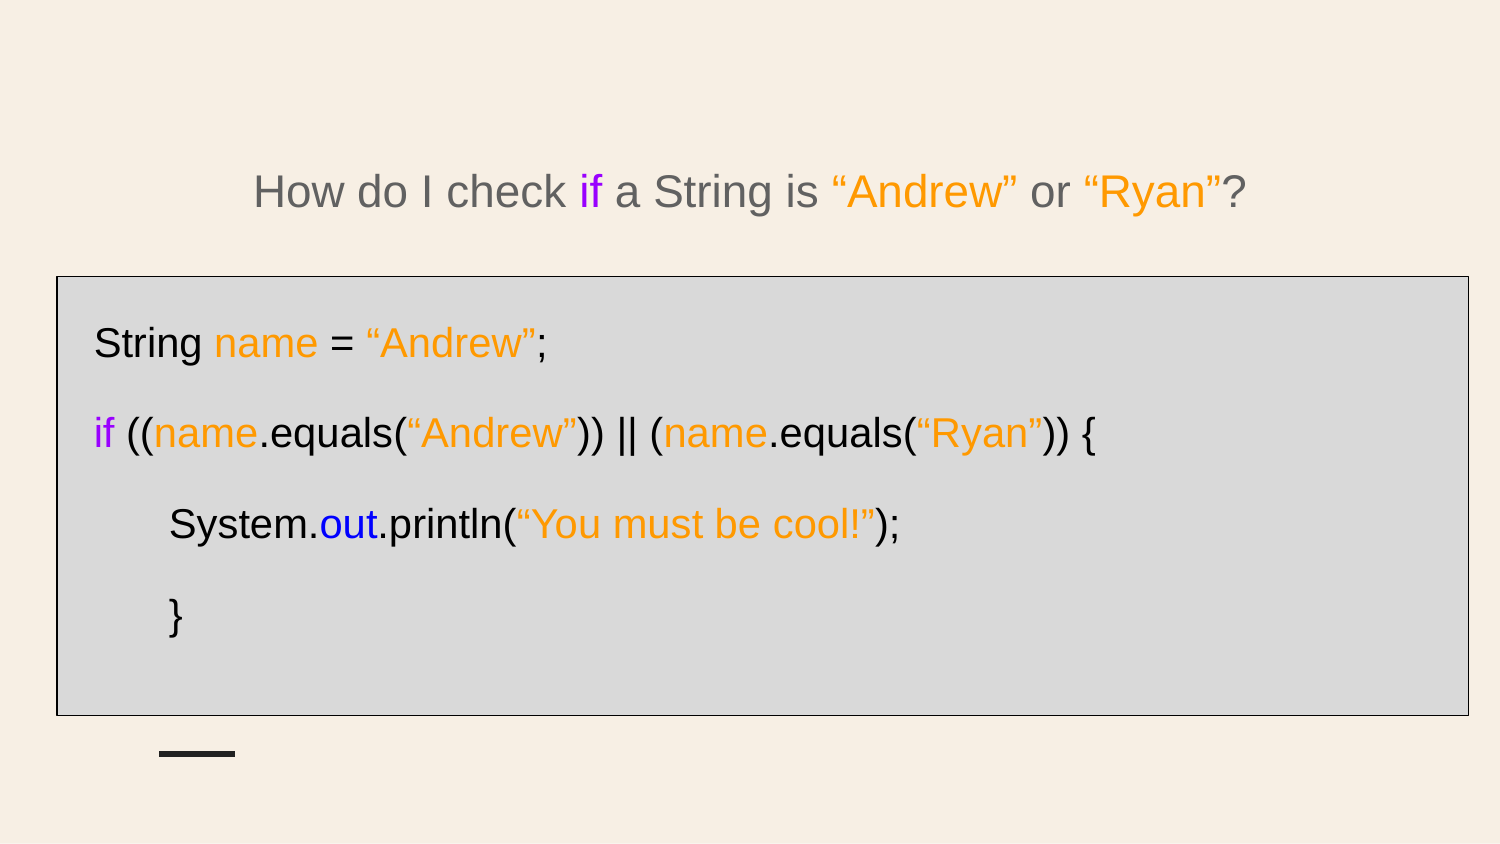

How do I check if a String is “Andrew” or “Ryan”?

String name = “Andrew”;
if ((name.equals(“Andrew”)) || (name.equals(“Ryan”)) {
System.out.println(“You must be cool!”);
}